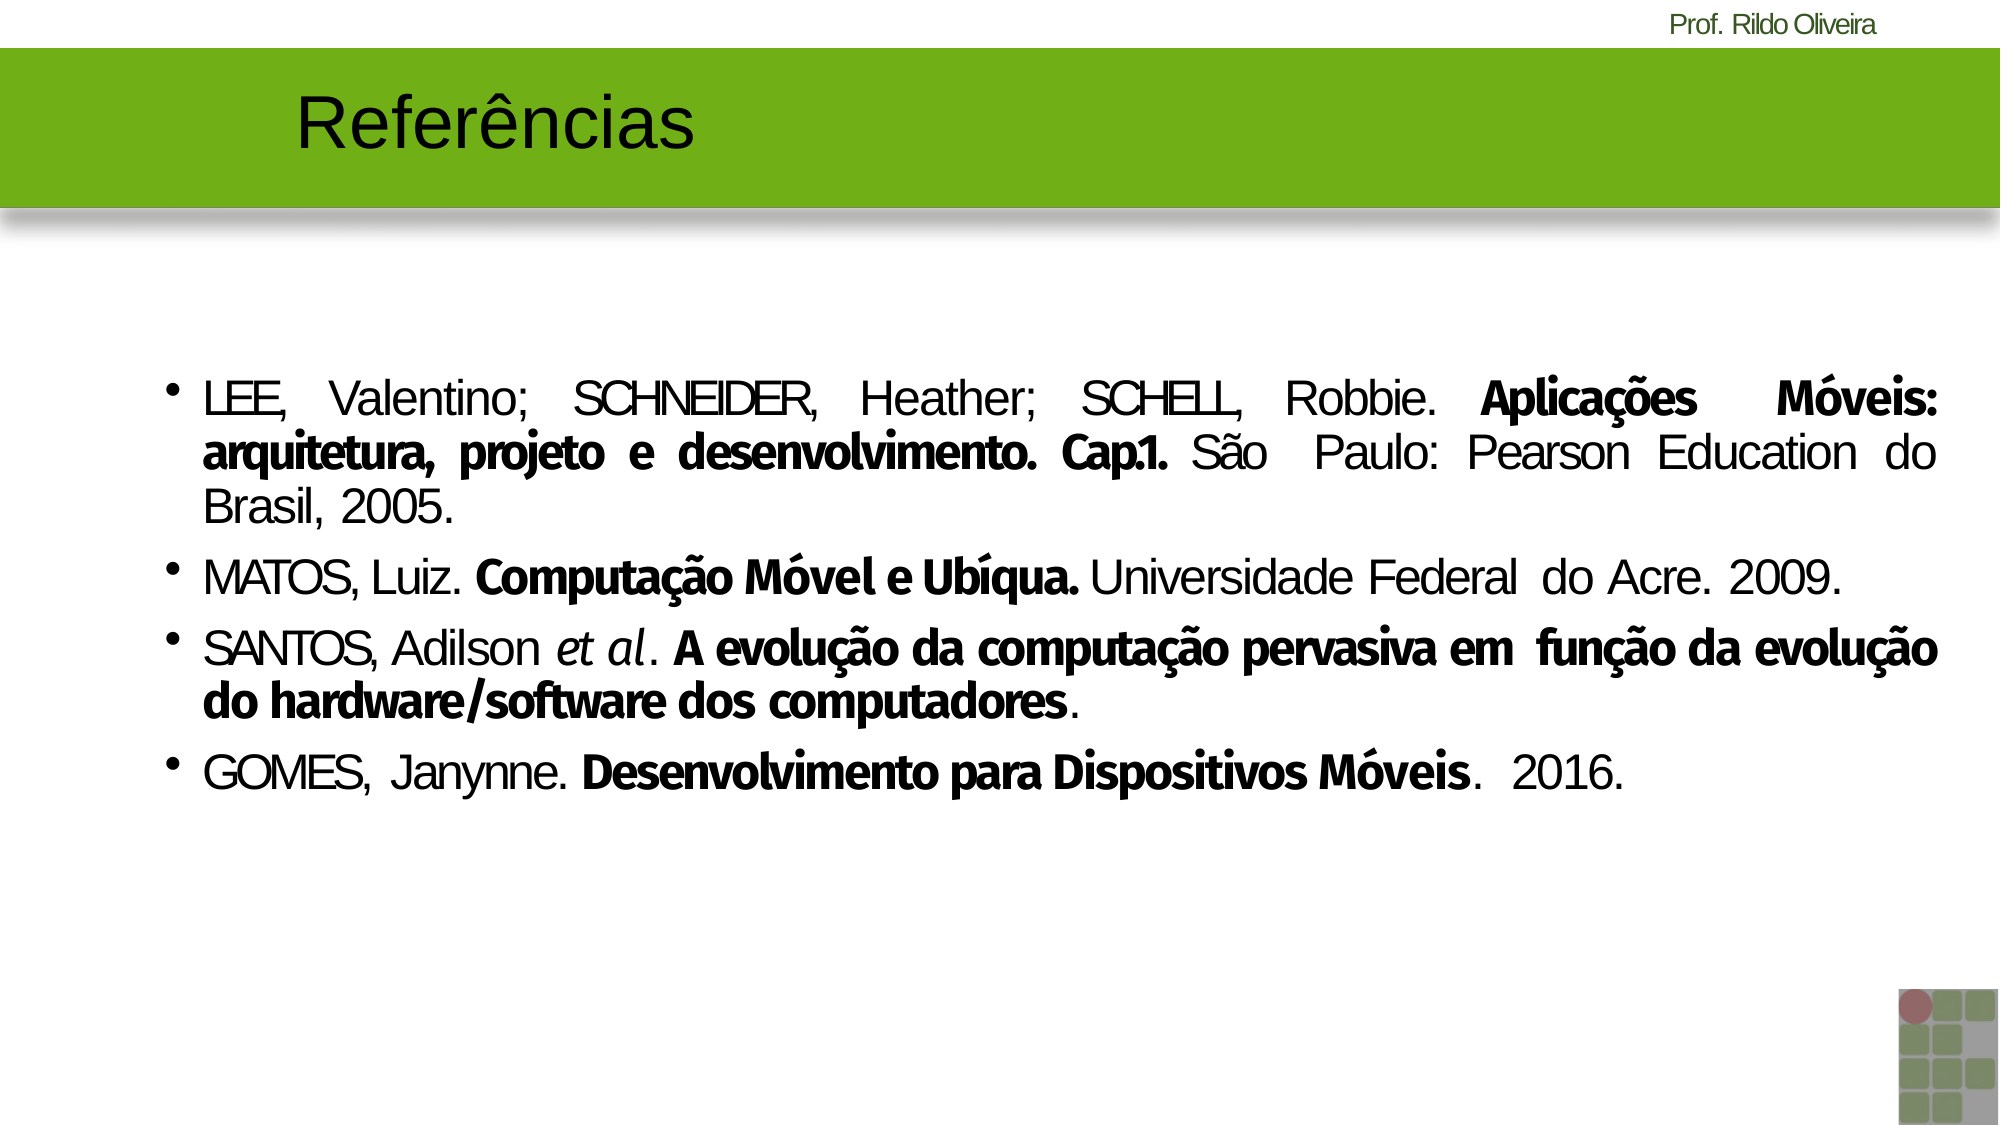

# Referências
LEE, Valentino; SCHNEIDER, Heather; SCHELL, Robbie. Aplicações  Móveis: arquitetura, projeto e desenvolvimento. Cap.1. São  Paulo: Pearson Education do Brasil, 2005.
MATOS, Luiz. Computação Móvel e Ubíqua. Universidade Federal  do Acre. 2009.
SANTOS, Adilson et al. A evolução da computação pervasiva em  função da evolução do hardware/software dos computadores.
GOMES, Janynne. Desenvolvimento para Dispositivos Móveis.  2016.